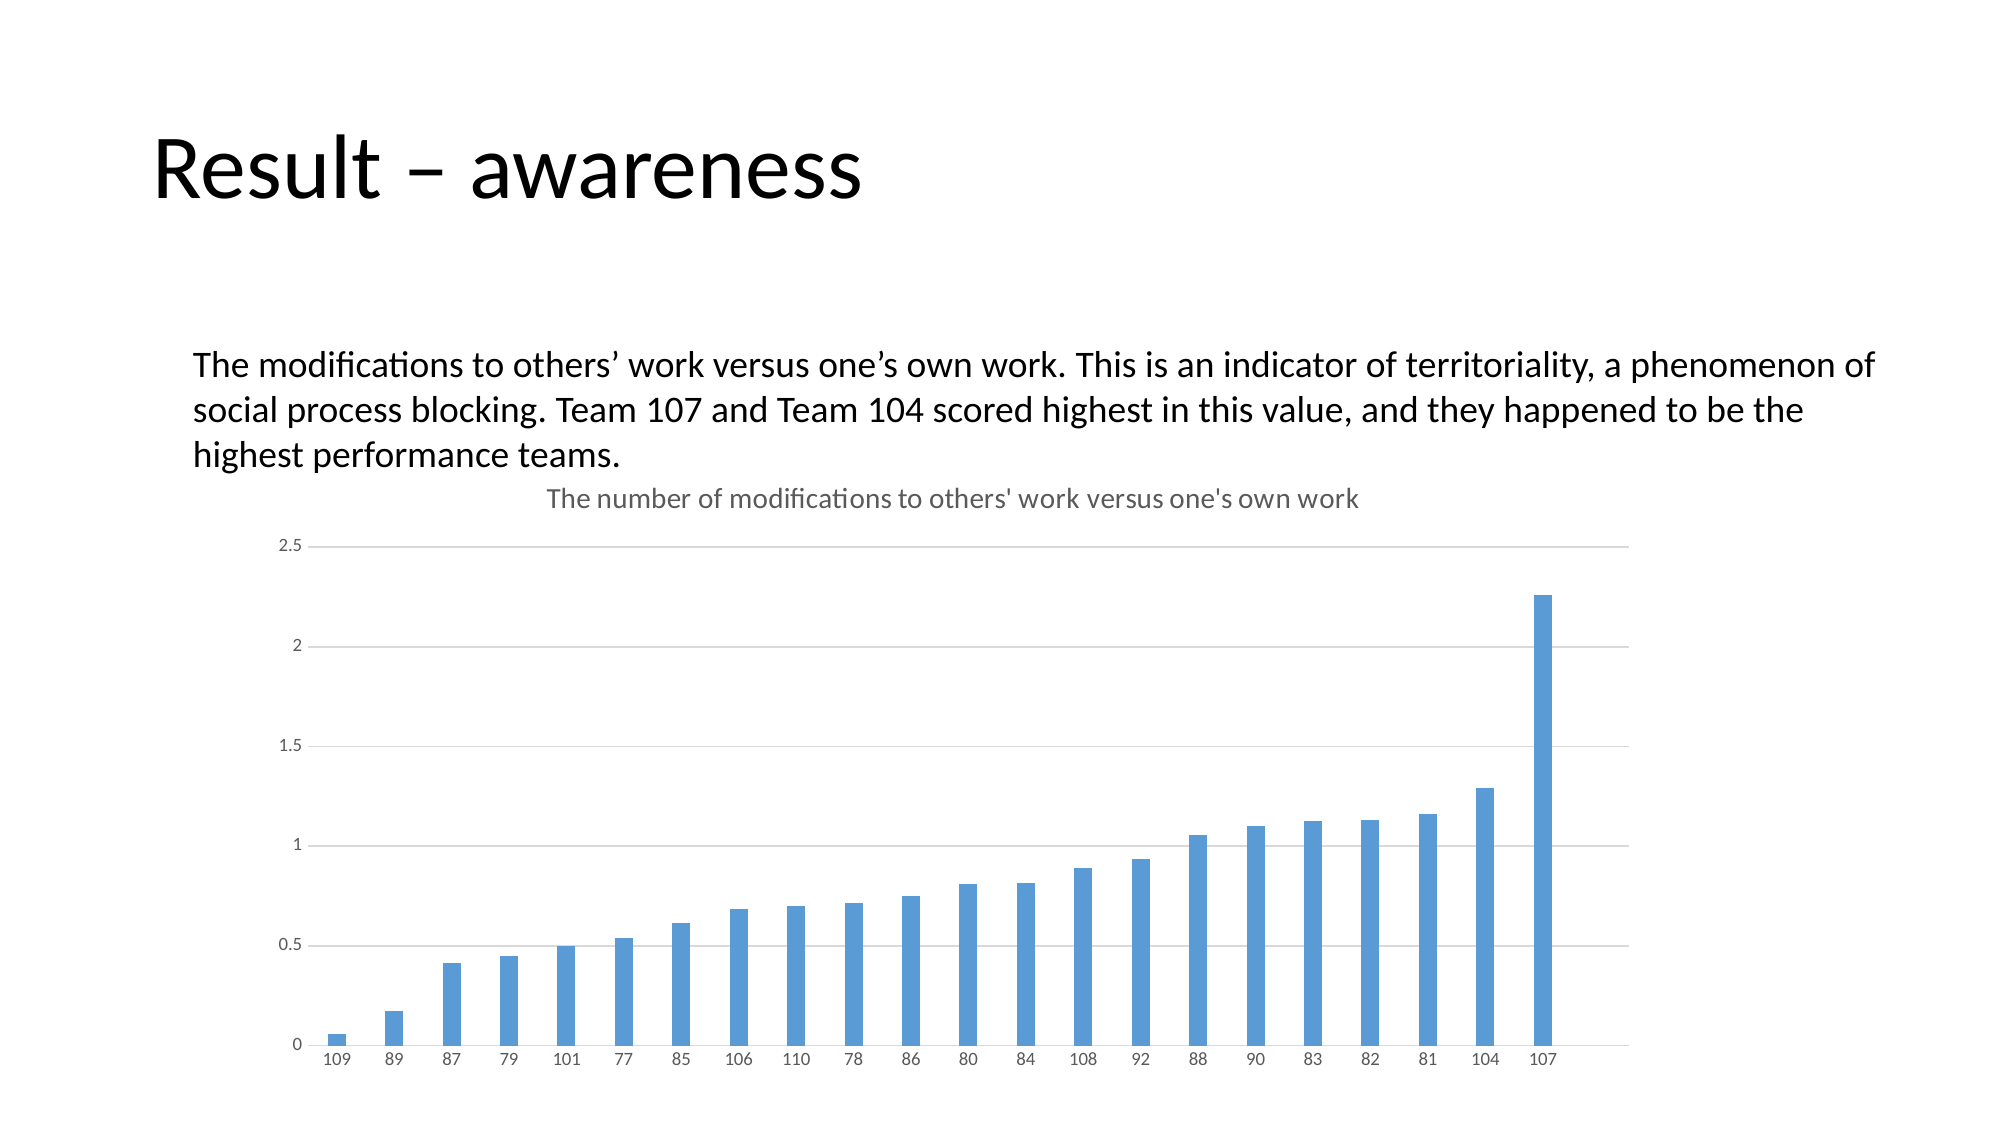

# Result – awareness
The modifications to others’ work versus one’s own work. This is an indicator of territoriality, a phenomenon of social process blocking. Team 107 and Team 104 scored highest in this value, and they happened to be the highest performance teams.

### Chart: The number of modifications to others' work versus one's own work

| Category | edit_other/edit_self |
|---|---|
| 109.0 | 0.0581395348837209 |
| 89.0 | 0.173913043478261 |
| 87.0 | 0.412698412698413 |
| 79.0 | 0.449438202247191 |
| 101.0 | 0.5 |
| 77.0 | 0.537735849056604 |
| 85.0 | 0.613636363636364 |
| 106.0 | 0.684210526315789 |
| 110.0 | 0.7 |
| 78.0 | 0.714285714285714 |
| 86.0 | 0.75 |
| 80.0 | 0.809523809523809 |
| 84.0 | 0.816091954022988 |
| 108.0 | 0.890052356020942 |
| 92.0 | 0.934065934065934 |
| 88.0 | 1.055555555555556 |
| 90.0 | 1.1 |
| 83.0 | 1.125 |
| 82.0 | 1.130434782608696 |
| 81.0 | 1.162790697674419 |
| 104.0 | 1.293103448275862 |
| 107.0 | 2.258064516129032 |